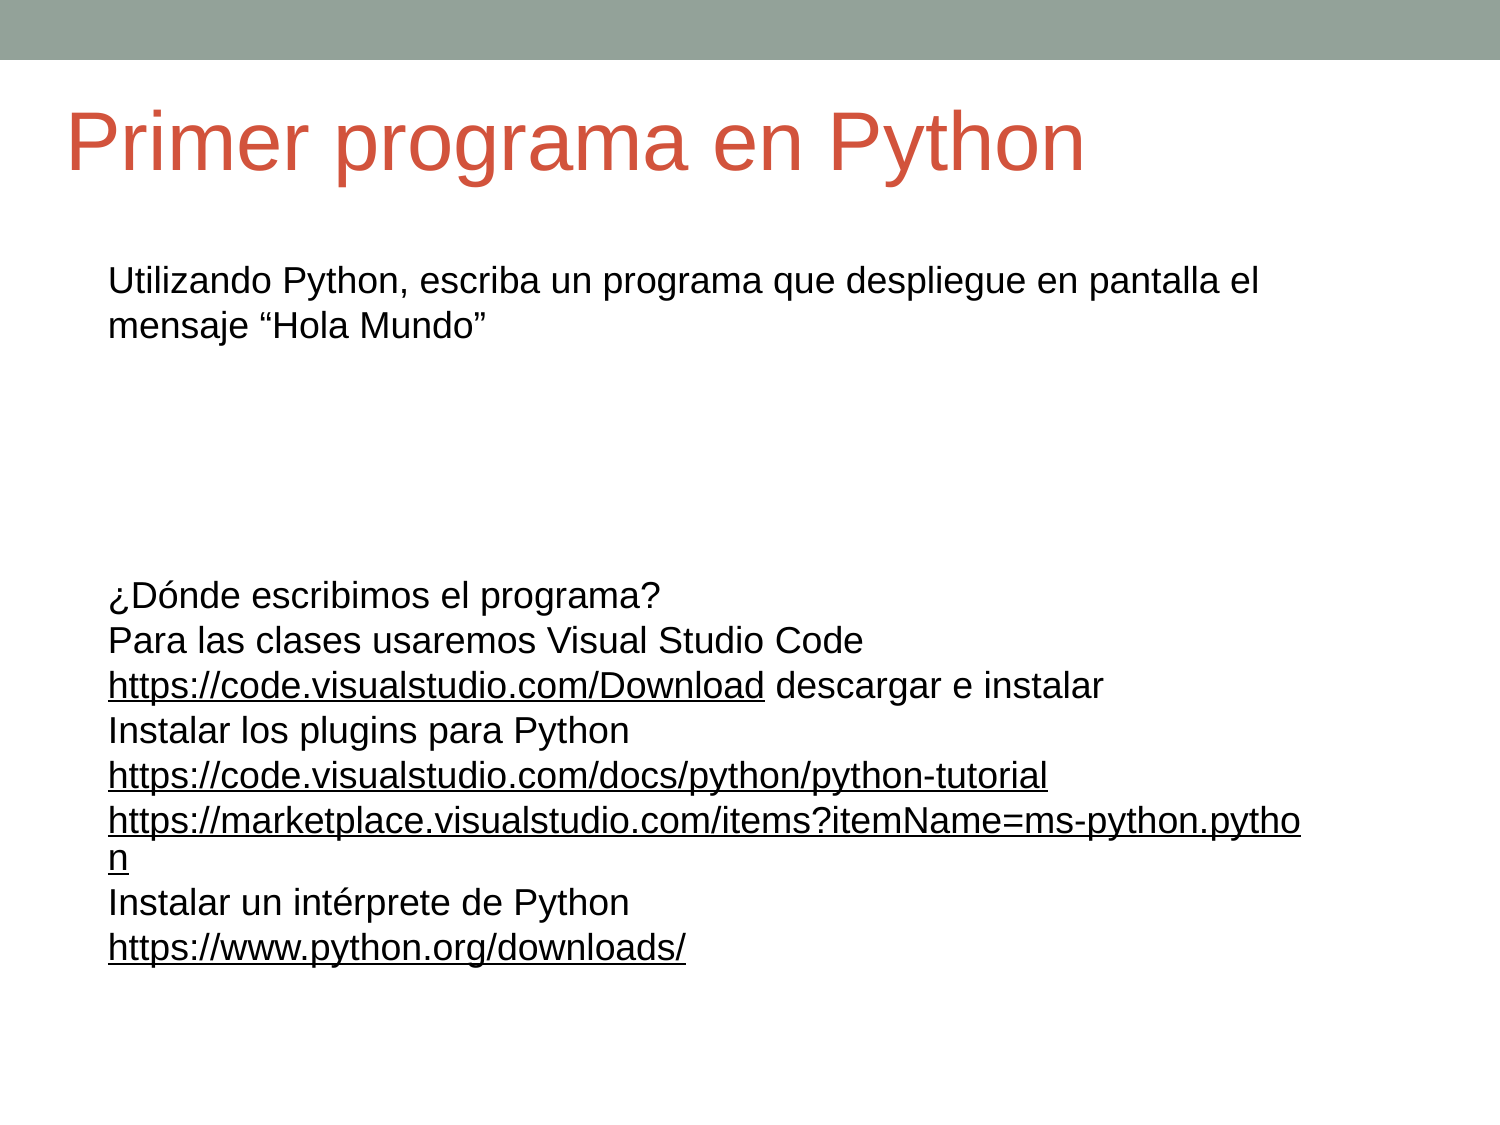

Primer programa en Python

Utilizando Python, escriba un programa que despliegue en pantalla el mensaje “Hola Mundo”

¿Dónde escribimos el programa?
Para las clases usaremos Visual Studio Code
https://code.visualstudio.com/Download descargar e instalar
Instalar los plugins para Python
https://code.visualstudio.com/docs/python/python-tutorial
https://marketplace.visualstudio.com/items?itemName=ms-python.python
Instalar un intérprete de Python
https://www.python.org/downloads/